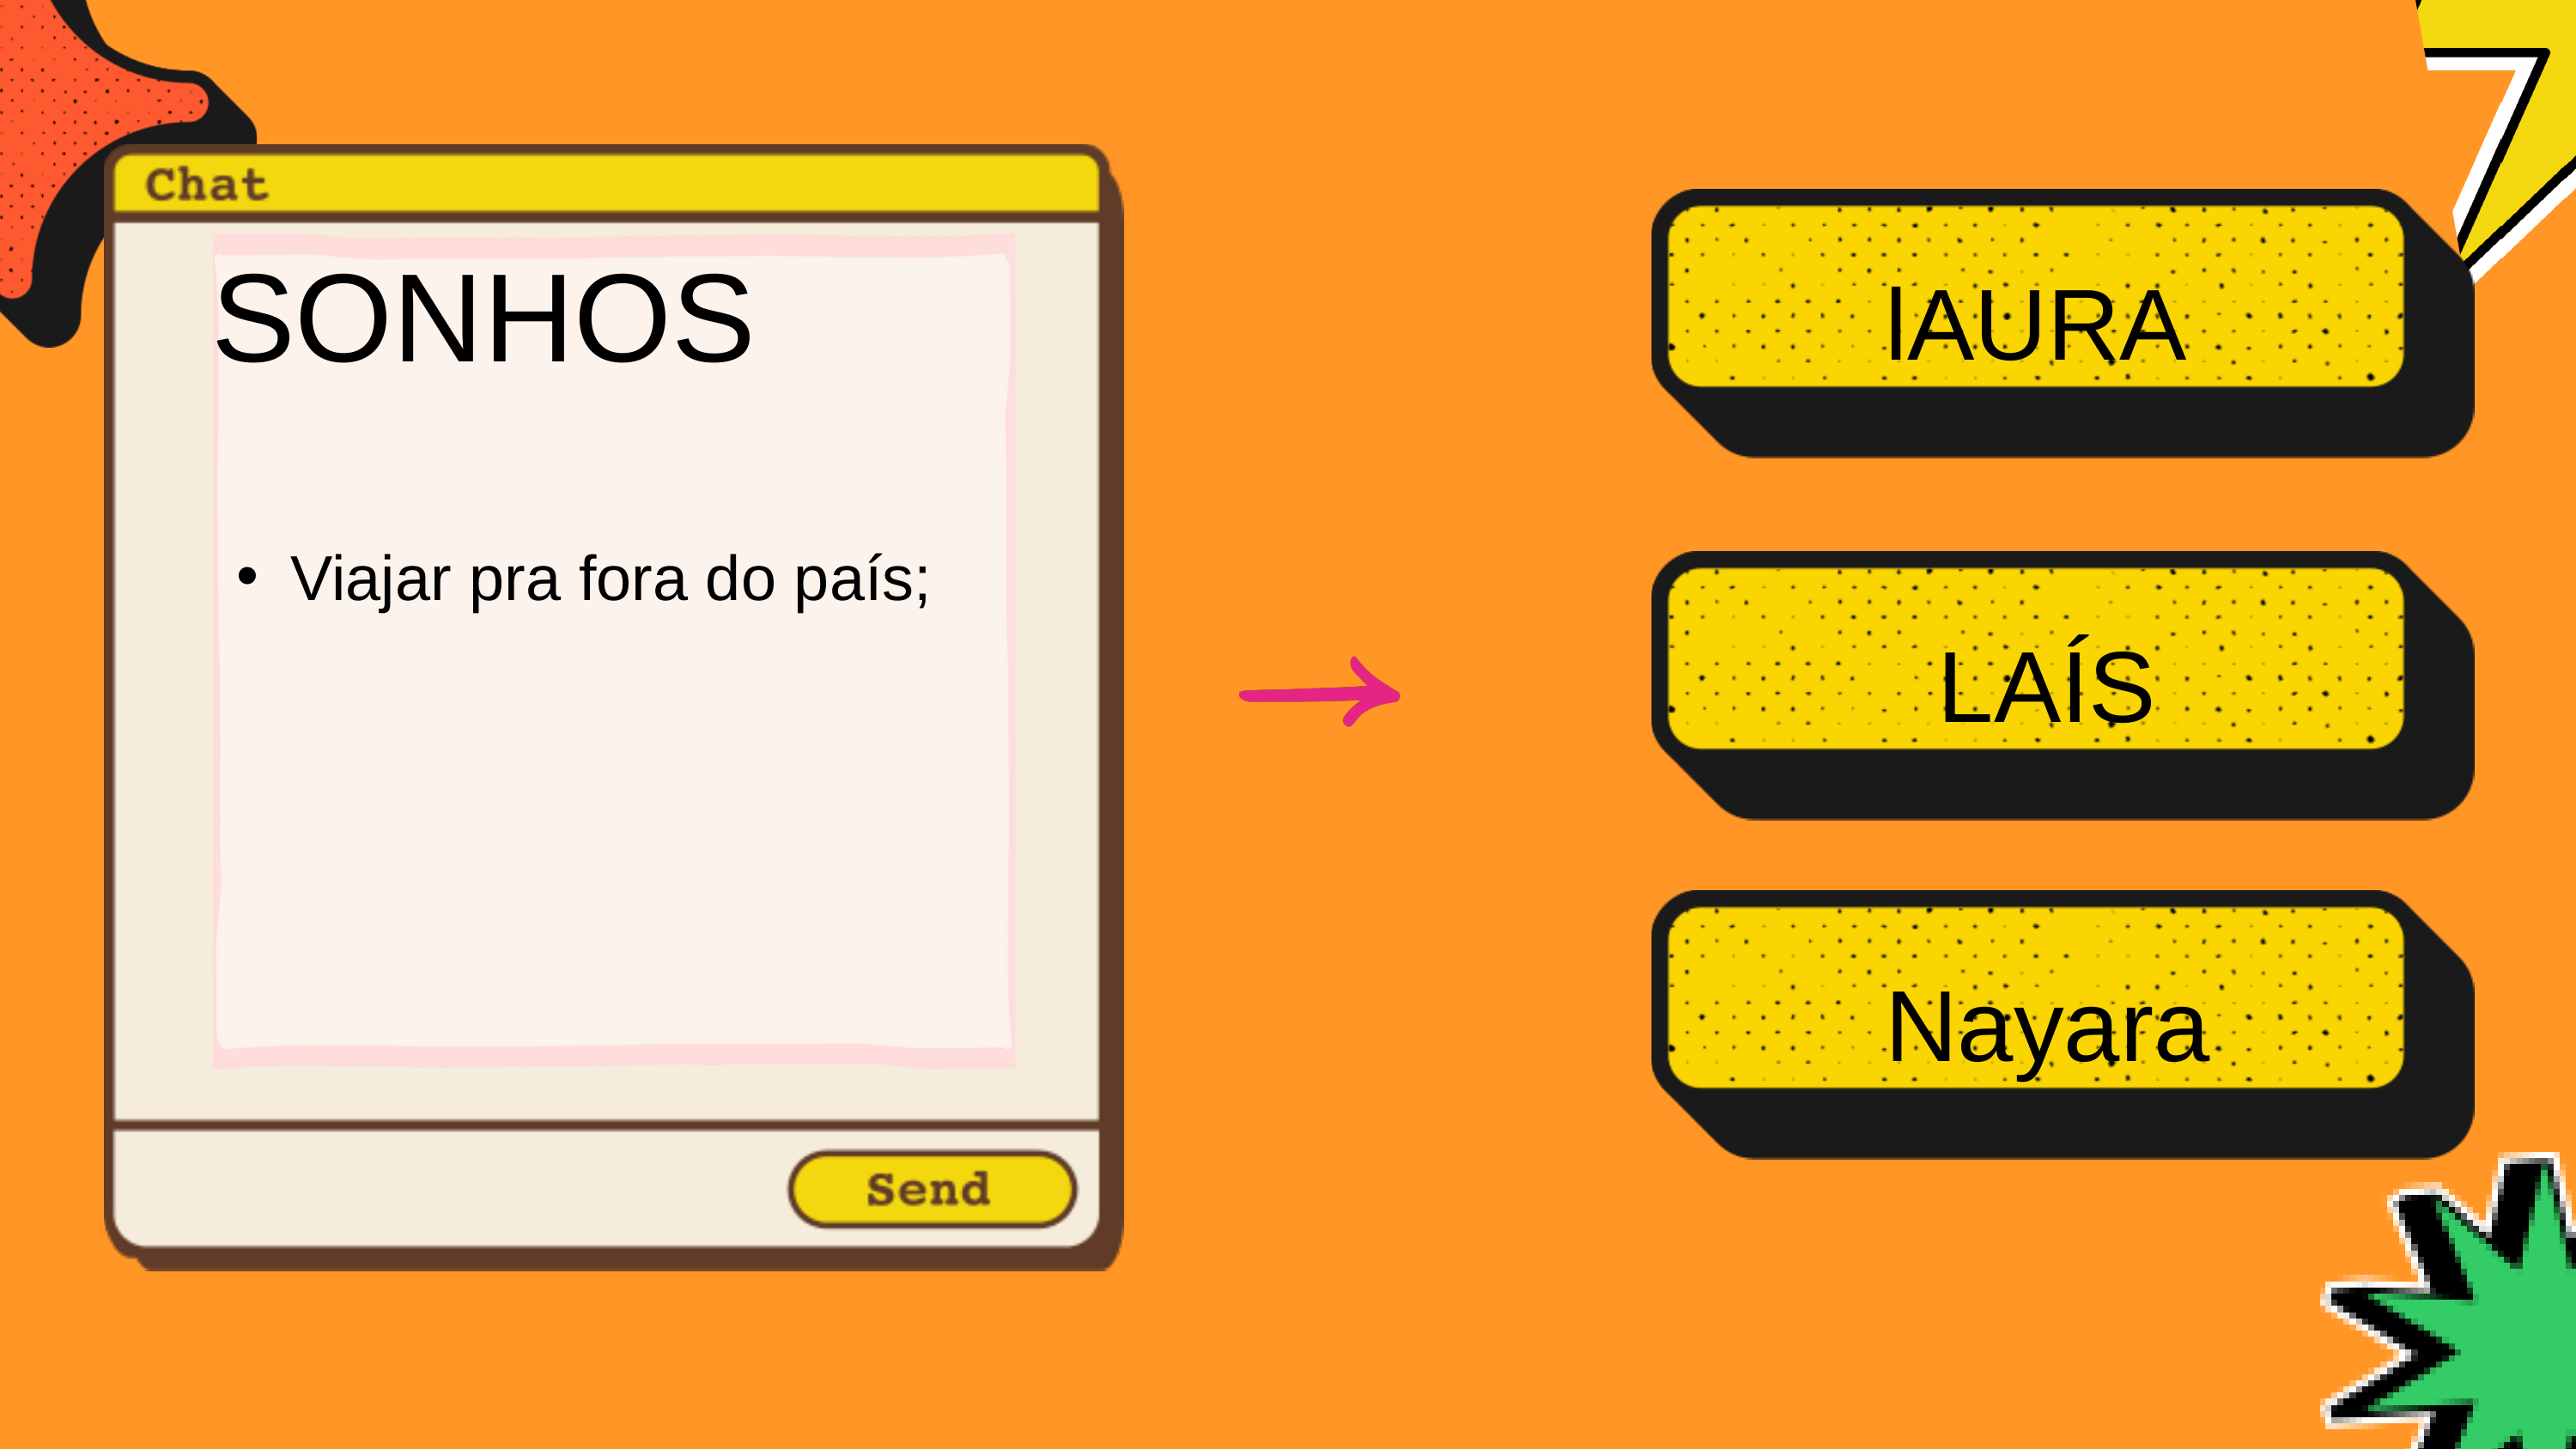

SONHOS
lAURA
Viajar pra fora do país;

LAÍS

Nayara